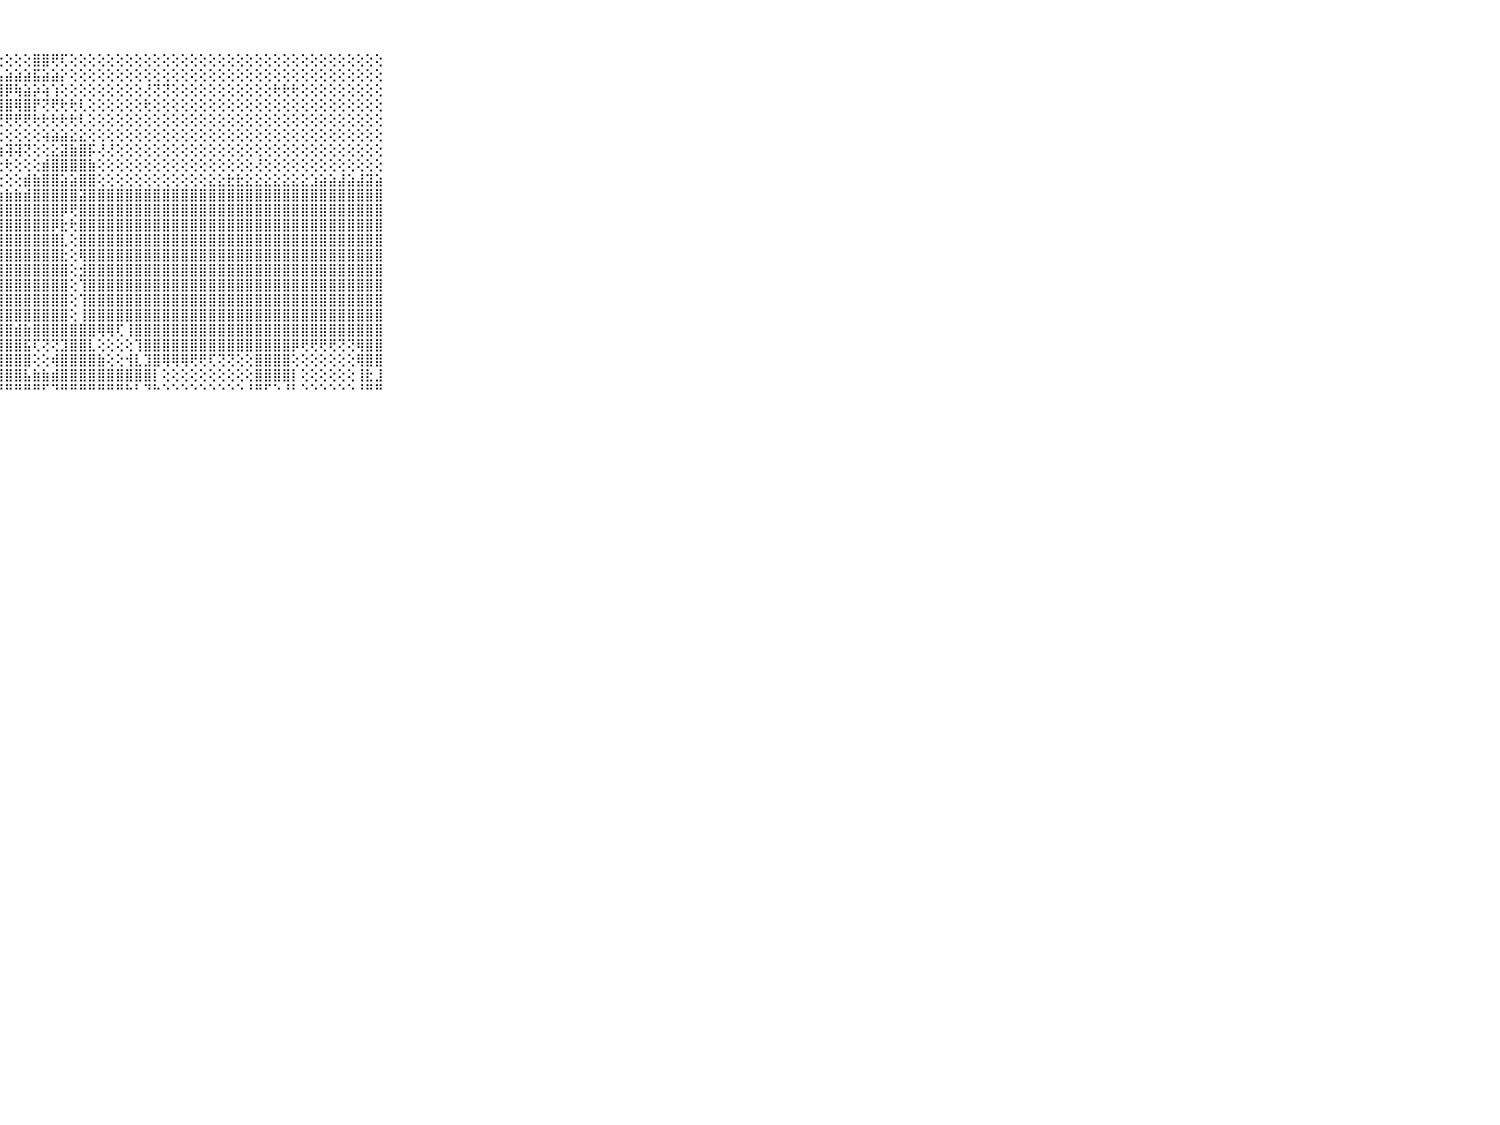

⠀⠀⠀⠀⠀⠀⠀⠀⠀⠀⠀⣿⣿⣿⣿⣿⣿⣿⣿⣿⣿⣿⣿⣿⣿⣿⣿⢕⢕⢕⢕⣿⣿⢟⢏⢕⢕⢕⢕⢕⢕⢕⢕⢕⢕⢕⢕⢕⢕⢕⢕⢕⢕⢕⢕⢕⢕⢕⢕⢕⢕⢕⢕⢕⢕⢕⢕⢕⢕⠀⠀⠀⠀⠀⠀⠀⠀⠀⠀⠀⠀
⠀⠀⠀⠀⠀⠀⠀⠀⠀⠀⠀⣿⣿⣿⢿⢿⢿⢿⢿⢿⢿⢟⣿⣿⣾⣿⣿⣧⣵⣵⣵⣯⣵⣵⡕⢕⢕⢕⢕⢕⢕⢕⢕⢕⢕⢕⢕⢕⢕⢕⢕⢕⢕⢕⢕⢕⢕⢕⢕⢕⢕⢕⢕⢕⢕⢕⢕⢕⢕⠀⠀⠀⠀⠀⠀⠀⠀⠀⠀⠀⠀
⠀⠀⠀⠀⠀⠀⠀⠀⠀⠀⠀⣿⣿⣿⣿⣟⡟⢇⡕⢕⢗⢳⣾⣿⣿⣿⣿⣿⡿⢷⣵⡵⢵⢱⢕⢕⢕⢕⢕⢕⢕⢕⢕⢜⢝⢝⢕⢕⢕⢕⢕⢕⢕⢕⢕⢕⢕⢗⢗⢗⢕⢕⢕⢕⢕⢕⢕⢕⢕⠀⠀⠀⠀⠀⠀⠀⠀⠀⠀⠀⠀
⠀⠀⠀⠀⠀⠀⠀⠀⠀⠀⠀⣿⣿⣟⣟⢏⢕⢕⢕⢕⢕⢸⣿⣿⣿⣿⣿⣿⣿⢿⣿⡟⢝⢟⢗⢗⢇⢕⢕⢕⢕⢕⢕⢗⢕⢕⢕⢕⢕⢕⢕⢕⢕⢕⢕⢕⢕⢕⢕⢕⢕⢕⢕⢕⢕⢕⢕⢕⢕⠀⠀⠀⠀⠀⠀⠀⠀⠀⠀⠀⠀
⠀⠀⠀⠀⠀⠀⠀⠀⠀⠀⠀⢝⢝⢝⢝⢝⢝⢝⢝⢝⢝⢝⢝⢟⢟⢟⢟⢟⢟⢟⢟⢗⢗⢗⢗⢗⢇⢕⢕⢕⢕⢕⢕⢕⢕⢕⢕⢕⢕⢕⢕⢕⢕⢕⢕⢕⢕⢕⢕⢕⢕⢕⢕⢕⢕⢕⢕⢕⢕⠀⠀⠀⠀⠀⠀⠀⠀⠀⠀⠀⠀
⠀⠀⠀⠀⠀⠀⠀⠀⠀⠀⠀⢕⢕⢕⢕⢕⢕⢕⢕⢕⢕⢕⢕⢕⢕⢕⢕⢕⢕⢕⢕⢕⢵⣵⣵⣕⣕⢕⢕⢕⢕⢕⢕⢕⢕⢕⢕⢕⢕⢕⢕⢕⢕⢕⢕⢕⢕⢕⢕⢕⢕⢕⢕⢕⢕⢕⢕⢕⢕⠀⠀⠀⠀⠀⠀⠀⠀⠀⠀⠀⠀
⠀⠀⠀⠀⠀⠀⠀⠀⠀⠀⠀⢜⢝⢝⢜⢕⢝⢕⢕⢕⢕⢕⢕⢕⢕⢕⢕⢵⢽⢽⢝⢕⢕⣕⣽⣷⣿⡯⢜⢜⢕⢕⢕⢕⢕⢕⢕⢕⢕⢕⢕⢕⢕⢕⢕⢕⢕⢕⢕⢕⢕⢕⢕⢕⢕⢕⢕⢕⢕⠀⠀⠀⠀⠀⠀⠀⠀⠀⠀⠀⠀
⠀⠀⠀⠀⠀⠀⠀⠀⠀⠀⠀⣷⣷⣷⣷⣷⣷⣷⣷⢧⢵⢇⢱⢷⢷⢷⢗⢗⢗⢕⢕⢕⣾⣿⣿⣿⣿⣷⢕⢕⢕⢕⢕⢕⢕⢕⢕⢕⢕⢕⢕⢕⢕⢕⢕⢜⢕⢕⢕⢕⢕⢕⢕⢕⢕⢕⢕⢕⢕⠀⠀⠀⠀⠀⠀⠀⠀⠀⠀⠀⠀
⠀⠀⠀⠀⠀⠀⠀⠀⠀⠀⠀⢕⢕⢕⢕⢕⢕⢕⢕⢕⢕⢕⢕⢕⢕⢕⢕⢕⢕⢕⣾⣷⣿⣿⣵⣵⣿⣿⢕⢕⢕⢕⢕⢕⢕⢕⢕⢕⢕⢕⣕⣕⣗⣗⣕⣕⣕⣕⣕⣕⣕⣱⣵⣵⣼⣵⣼⣽⣵⠀⠀⠀⠀⠀⠀⠀⠀⠀⠀⠀⠀
⠀⠀⠀⠀⠀⠀⠀⠀⠀⠀⠀⣿⣿⣿⣿⣿⣿⣧⣽⣵⣵⣷⣧⣵⣷⣷⣷⣷⣷⣷⣾⣿⣿⣿⣿⣿⣽⣿⣿⣿⣿⣿⣿⣿⣿⣿⣿⣿⣿⣿⣿⣿⣿⣿⣿⣿⣿⣿⣿⣿⣿⣿⣿⣿⣿⣿⣿⣿⣿⠀⠀⠀⠀⠀⠀⠀⠀⠀⠀⠀⠀
⠀⠀⠀⠀⠀⠀⠀⠀⠀⠀⠀⣿⣿⣿⣿⣿⣿⣿⣿⣿⣿⣿⣿⢿⣿⣿⣿⣿⣿⣿⣿⣿⣿⣿⡿⢟⣿⣿⣿⣿⣿⣿⣿⣿⣿⣿⣿⣿⣿⣿⣿⣿⣿⣿⣿⣿⣿⣿⣿⣿⣿⣿⣿⣿⣿⣿⣿⣿⣿⠀⠀⠀⠀⠀⠀⠀⠀⠀⠀⠀⠀
⠀⠀⠀⠀⠀⠀⠀⠀⠀⠀⠀⣿⣿⣿⣿⣿⣿⣿⣿⣿⣿⣿⣏⣸⣿⣿⣿⣿⣿⣿⣿⣿⣿⡿⣗⢗⣿⣿⣿⣿⣿⣿⣿⣿⣿⣿⣿⣿⣿⣿⣿⣿⣿⣿⣿⣿⣿⣿⣿⣿⣿⣿⣿⣿⣿⣿⣿⣿⣿⠀⠀⠀⠀⠀⠀⠀⠀⠀⠀⠀⠀
⠀⠀⠀⠀⠀⠀⠀⠀⠀⠀⠀⣿⣿⣿⣿⣿⣿⣿⣿⣿⣿⣿⣿⢸⣿⣿⣿⣿⣿⣿⣿⣿⣿⣿⣇⢕⣿⣿⣿⣿⣿⣿⣿⣿⣿⣿⣿⣿⣿⣿⣿⣿⣿⣿⣿⣿⣿⣿⣿⣿⣿⣿⣿⣿⣿⣿⣿⣿⣿⠀⠀⠀⠀⠀⠀⠀⠀⠀⠀⠀⠀
⠀⠀⠀⠀⠀⠀⠀⠀⠀⠀⠀⣿⣿⣿⣿⣿⣿⣿⣿⣿⣿⣿⣿⢸⣿⣿⣿⣿⣿⣿⣿⣿⣿⣿⣗⢕⢿⣿⣿⣿⣿⣿⣿⣿⣿⣿⣿⣿⣿⣿⣿⣿⣿⣿⣿⣿⣿⣿⣿⣿⣿⣿⣿⣿⣿⣿⣿⣿⣿⠀⠀⠀⠀⠀⠀⠀⠀⠀⠀⠀⠀
⠀⠀⠀⠀⠀⠀⠀⠀⠀⠀⠀⣿⣿⣿⣿⣿⣿⣿⣿⣿⣿⣿⣿⢱⢿⣿⣿⣿⣿⣿⣿⣿⣿⣿⣿⢕⣺⣿⣿⣿⣿⣿⣿⣿⣿⣿⣿⣿⣿⣿⣿⣿⣿⣿⣿⣿⣿⣿⣿⣿⣿⣿⣿⣿⣿⣿⣿⣿⣿⠀⠀⠀⠀⠀⠀⠀⠀⠀⠀⠀⠀
⠀⠀⠀⠀⠀⠀⠀⠀⠀⠀⠀⣿⣿⣿⣿⣿⣿⣿⣿⣿⣿⣿⣿⢕⣿⣿⣿⣿⣿⣿⣿⣿⣿⣿⣿⢕⢹⣿⣿⣿⣿⣿⣿⣿⣿⣿⣿⣿⣿⣿⣿⣿⣿⣿⣿⣿⣿⣿⣿⣿⣿⣿⣿⣿⣿⣿⣿⣿⣿⠀⠀⠀⠀⠀⠀⠀⠀⠀⠀⠀⠀
⠀⠀⠀⠀⠀⠀⠀⠀⠀⠀⠀⣿⣿⣿⣿⣿⣿⣿⣿⣿⣿⣿⣿⢜⣿⣿⣿⣿⣿⣿⣿⣿⣿⣿⣿⢕⢹⣿⣿⣿⣿⣿⣿⣿⣿⣿⣿⣿⣿⣿⣿⣿⣿⣿⣿⣿⣿⣿⣿⣿⣿⣿⣿⣿⣿⣿⣿⣿⣿⠀⠀⠀⠀⠀⠀⠀⠀⠀⠀⠀⠀
⠀⠀⠀⠀⠀⠀⠀⠀⠀⠀⠀⣿⣿⣿⣿⣿⣿⣿⣿⣿⣿⣿⣿⢕⣿⣿⣿⣿⣿⣿⣿⣿⣿⣿⣿⢕⢸⣿⣿⣿⣿⣿⣿⣿⣿⣿⣿⣿⣿⣿⣿⣿⣿⣿⣿⣿⣿⣿⣿⣿⣿⣿⣿⣿⣿⣿⣿⣿⣿⠀⠀⠀⠀⠀⠀⠀⠀⠀⠀⠀⠀
⠀⠀⠀⠀⠀⠀⠀⠀⠀⠀⠀⣿⣿⣿⣿⣿⣿⣿⣿⣿⣿⣿⣿⣕⣿⣿⣿⣿⣿⣾⣷⣿⣿⣿⣿⣿⣿⣿⢿⢿⢏⢸⣿⣿⣿⣿⣿⣿⣿⣿⣿⣿⣿⣿⣿⣿⣿⣿⣿⣿⣿⣿⣿⣿⣿⣿⣿⣿⣿⠀⠀⠀⠀⠀⠀⠀⠀⠀⠀⠀⠀
⠀⠀⠀⠀⠀⠀⠀⠀⠀⠀⠀⣿⣿⣿⣿⣿⣿⣿⣿⣿⣿⣿⣿⣿⣿⣿⣿⣿⣿⣿⣯⢏⢝⢝⣹⣿⣿⣇⢕⢕⢕⢕⢹⣿⣿⣿⣿⣿⣿⣿⣿⣿⣿⣿⣿⣿⣿⣿⣿⡿⢟⢟⢟⢟⢝⢝⢿⣿⣿⠀⠀⠀⠀⠀⠀⠀⠀⠀⠀⠀⠀
⠀⠀⠀⠀⠀⠀⠀⠀⠀⠀⠀⣿⣿⣿⣿⣿⣿⣿⣿⣿⣿⣿⣿⣿⣿⣿⣿⣿⣿⣿⣿⢕⢕⢾⣿⣿⣿⣿⣷⢕⢕⢺⣇⣹⣿⢿⢿⢿⢟⢟⢏⢝⢝⢕⢕⣿⣿⣿⣿⢕⢕⢕⢕⢕⢕⢕⢿⣿⣿⠀⠀⠀⠀⠀⠀⠀⠀⠀⠀⠀⠀
⠀⠀⠀⠀⠀⠀⠀⠀⠀⠀⠀⣿⣿⣿⣿⣿⣿⣿⣿⣿⣿⣿⣿⣿⣿⣿⣿⣿⣿⣿⣧⣷⣷⣾⣿⣿⣿⣿⣿⣿⣿⣿⣿⣿⡇⢕⢕⢕⢕⢕⢕⢕⢕⢕⢕⣿⣿⣿⣿⡇⢕⢕⢕⢕⢕⢕⢸⣗⣸⠀⠀⠀⠀⠀⠀⠀⠀⠀⠀⠀⠀
⠀⠀⠀⠀⠀⠀⠀⠀⠀⠀⠀⠛⠛⠛⠛⠛⠛⠛⠛⠛⠛⠛⠛⠛⠛⠛⠛⠛⠛⠛⠛⠛⠋⠙⠛⠛⠛⠛⠛⠛⠛⠓⠃⠙⠓⠑⠑⠑⠑⠑⠑⠑⠑⠑⠘⠛⠋⠑⠘⠃⠑⠑⠑⠑⠑⠑⠘⠛⠛⠀⠀⠀⠀⠀⠀⠀⠀⠀⠀⠀⠀